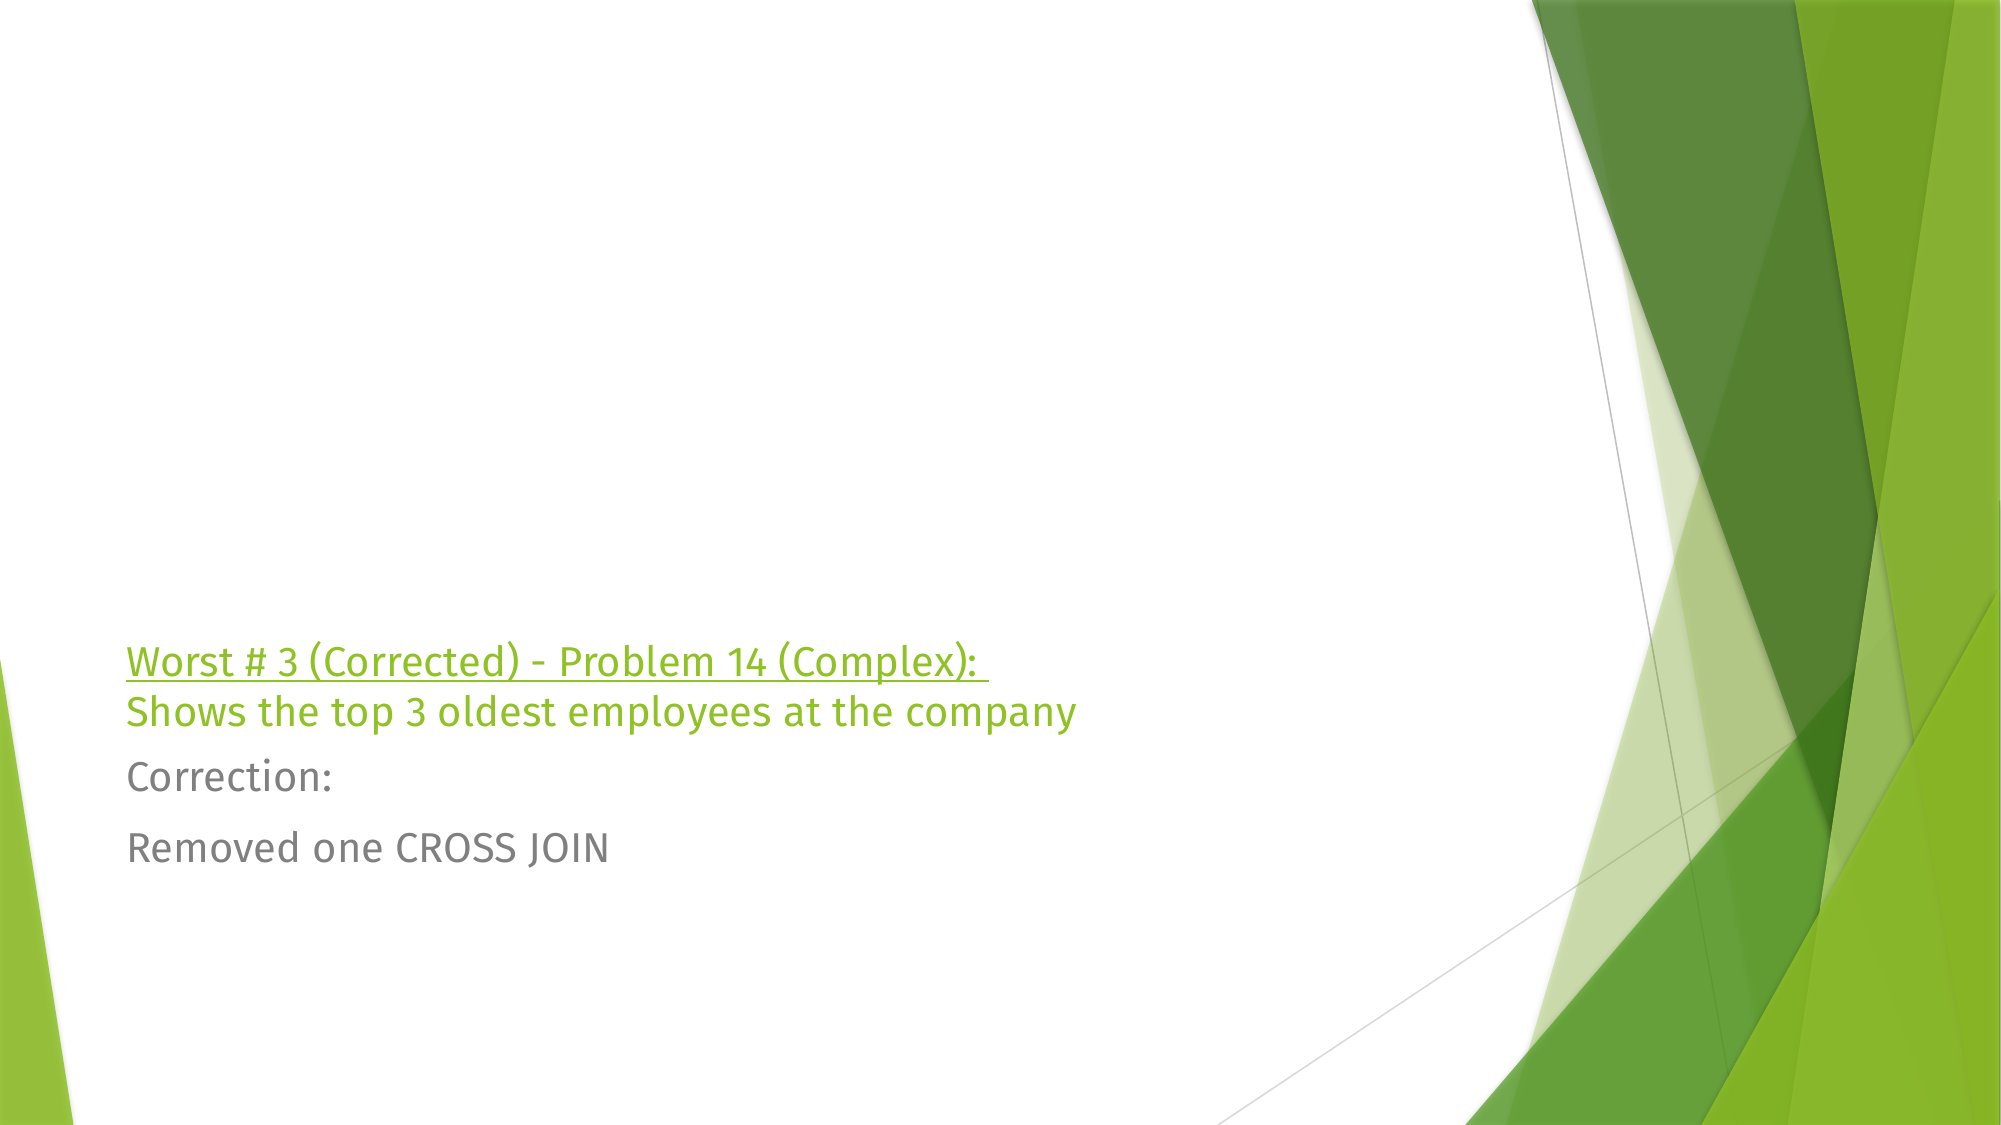

# Worst # 3 (Corrected) - Problem 14 (Complex): Shows the top 3 oldest employees at the company
Correction:
Removed one CROSS JOIN